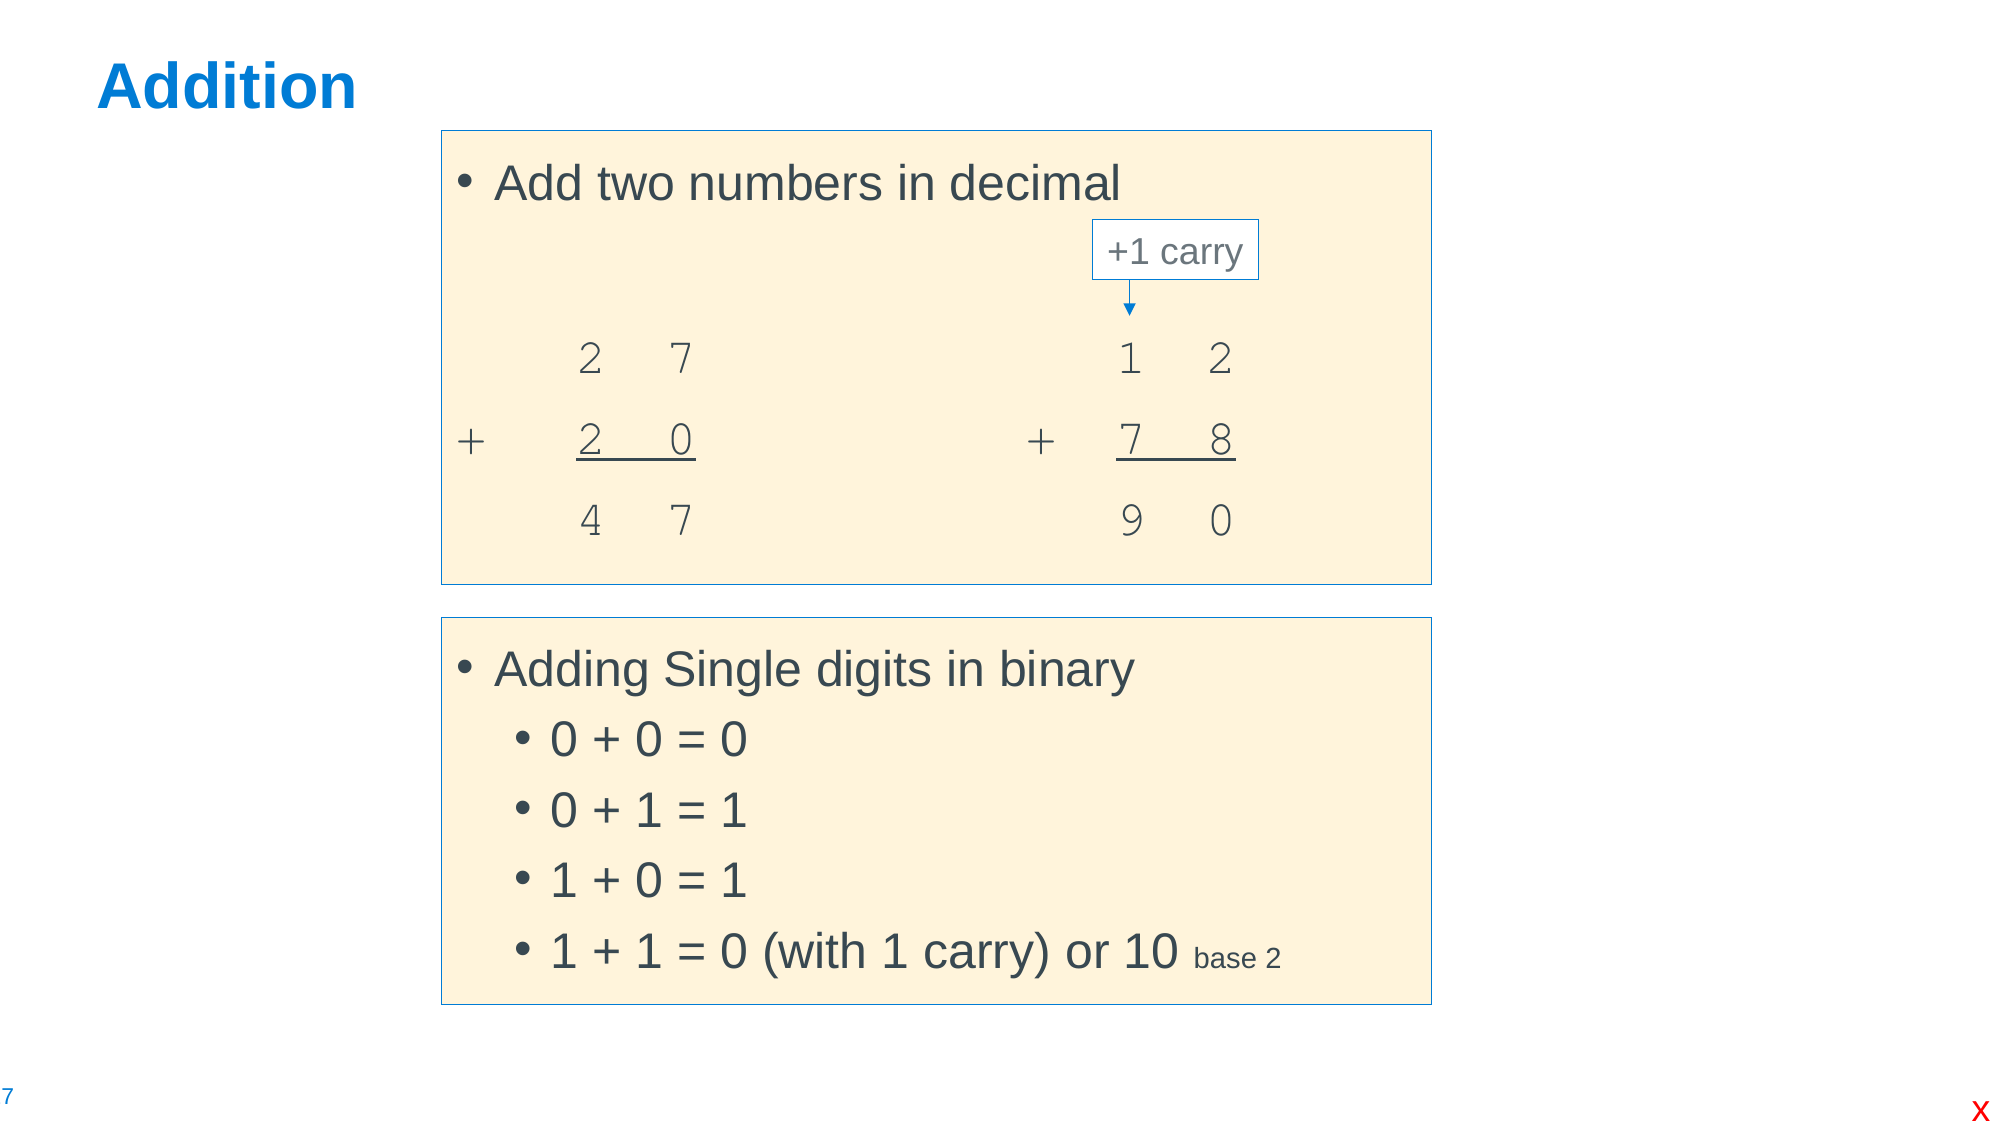

# Addition
Add two numbers in decimal

    2  7			  1  2
+   2  0	   	    +  7  8
    4  7		  	  9  0
+1 carry
Adding Single digits in binary
0 + 0 = 0
0 + 1 = 1
1 + 0 = 1
1 + 1 = 0 (with 1 carry) or 10 base 2
x